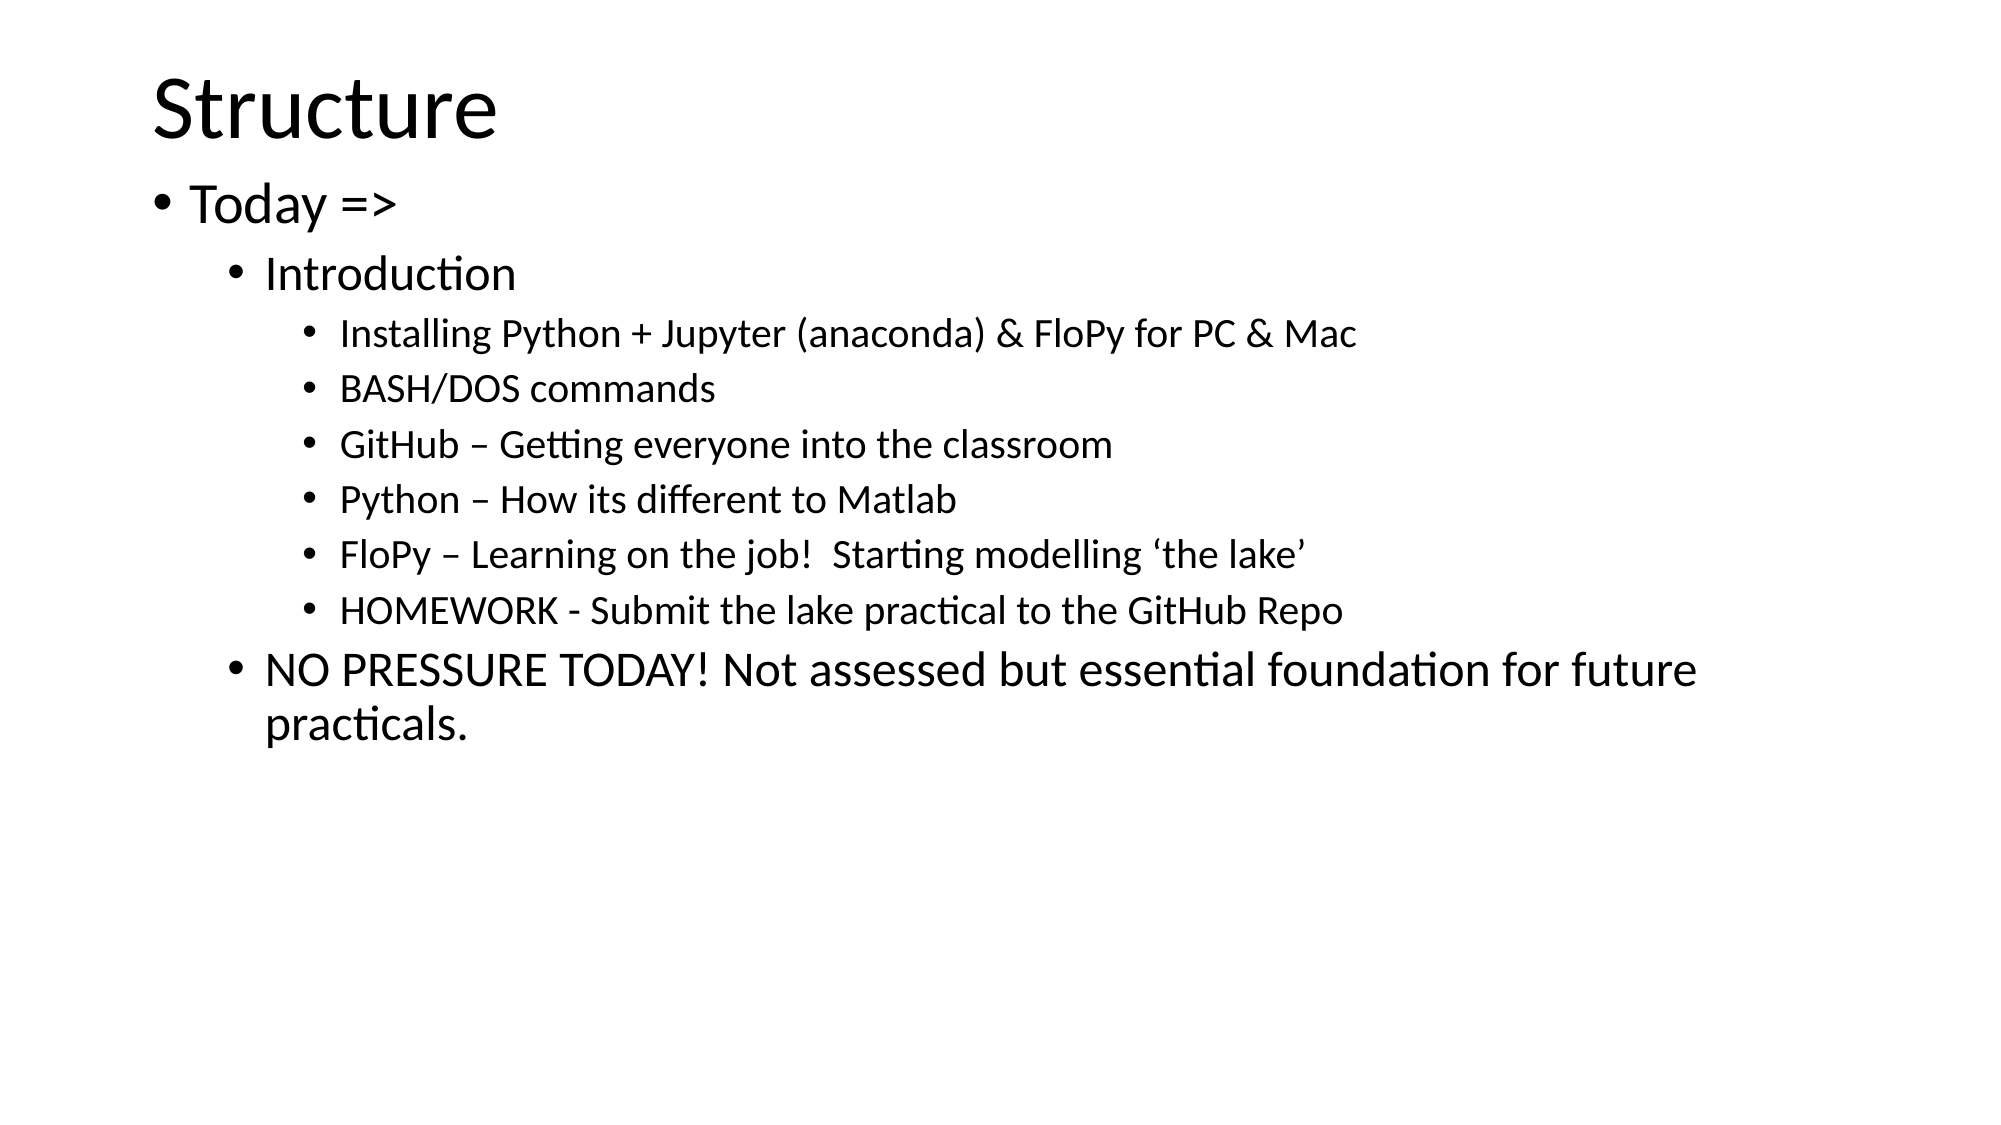

# Structure
Today =>
Introduction
Installing Python + Jupyter (anaconda) & FloPy for PC & Mac
BASH/DOS commands
GitHub – Getting everyone into the classroom
Python – How its different to Matlab
FloPy – Learning on the job!  Starting modelling ‘the lake’
HOMEWORK - Submit the lake practical to the GitHub Repo
NO PRESSURE TODAY! Not assessed but essential foundation for future practicals.